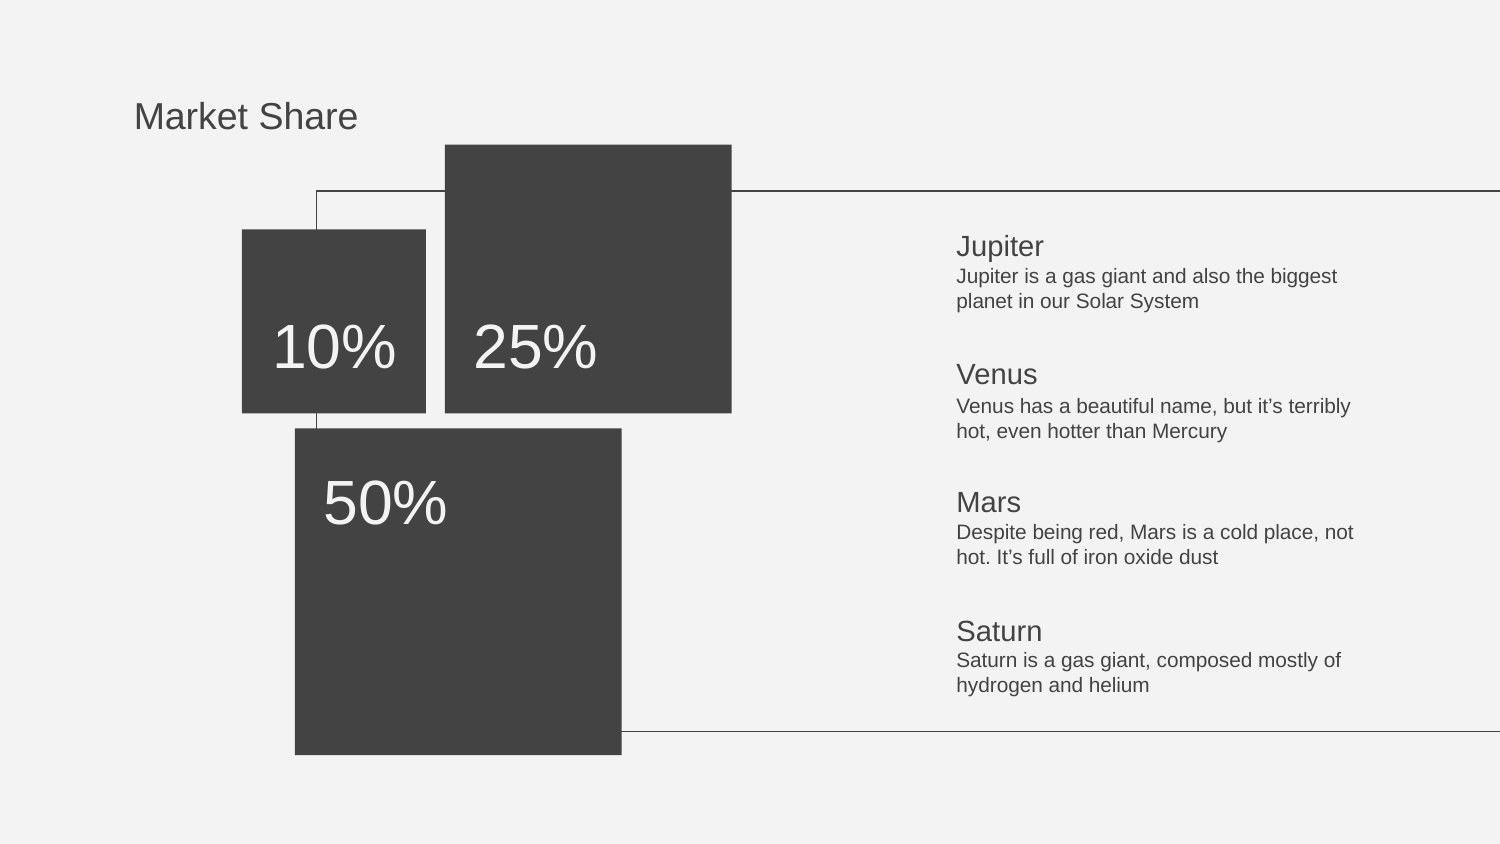

# Market Share

Jupiter
Jupiter is a gas giant and also the biggest planet in our Solar System

10%
25%
Venus
Venus has a beautiful name, but it’s terribly hot, even hotter than Mercury
50%

Mars
Despite being red, Mars is a cold place, not hot. It’s full of iron oxide dust
Saturn
Saturn is a gas giant, composed mostly of hydrogen and helium